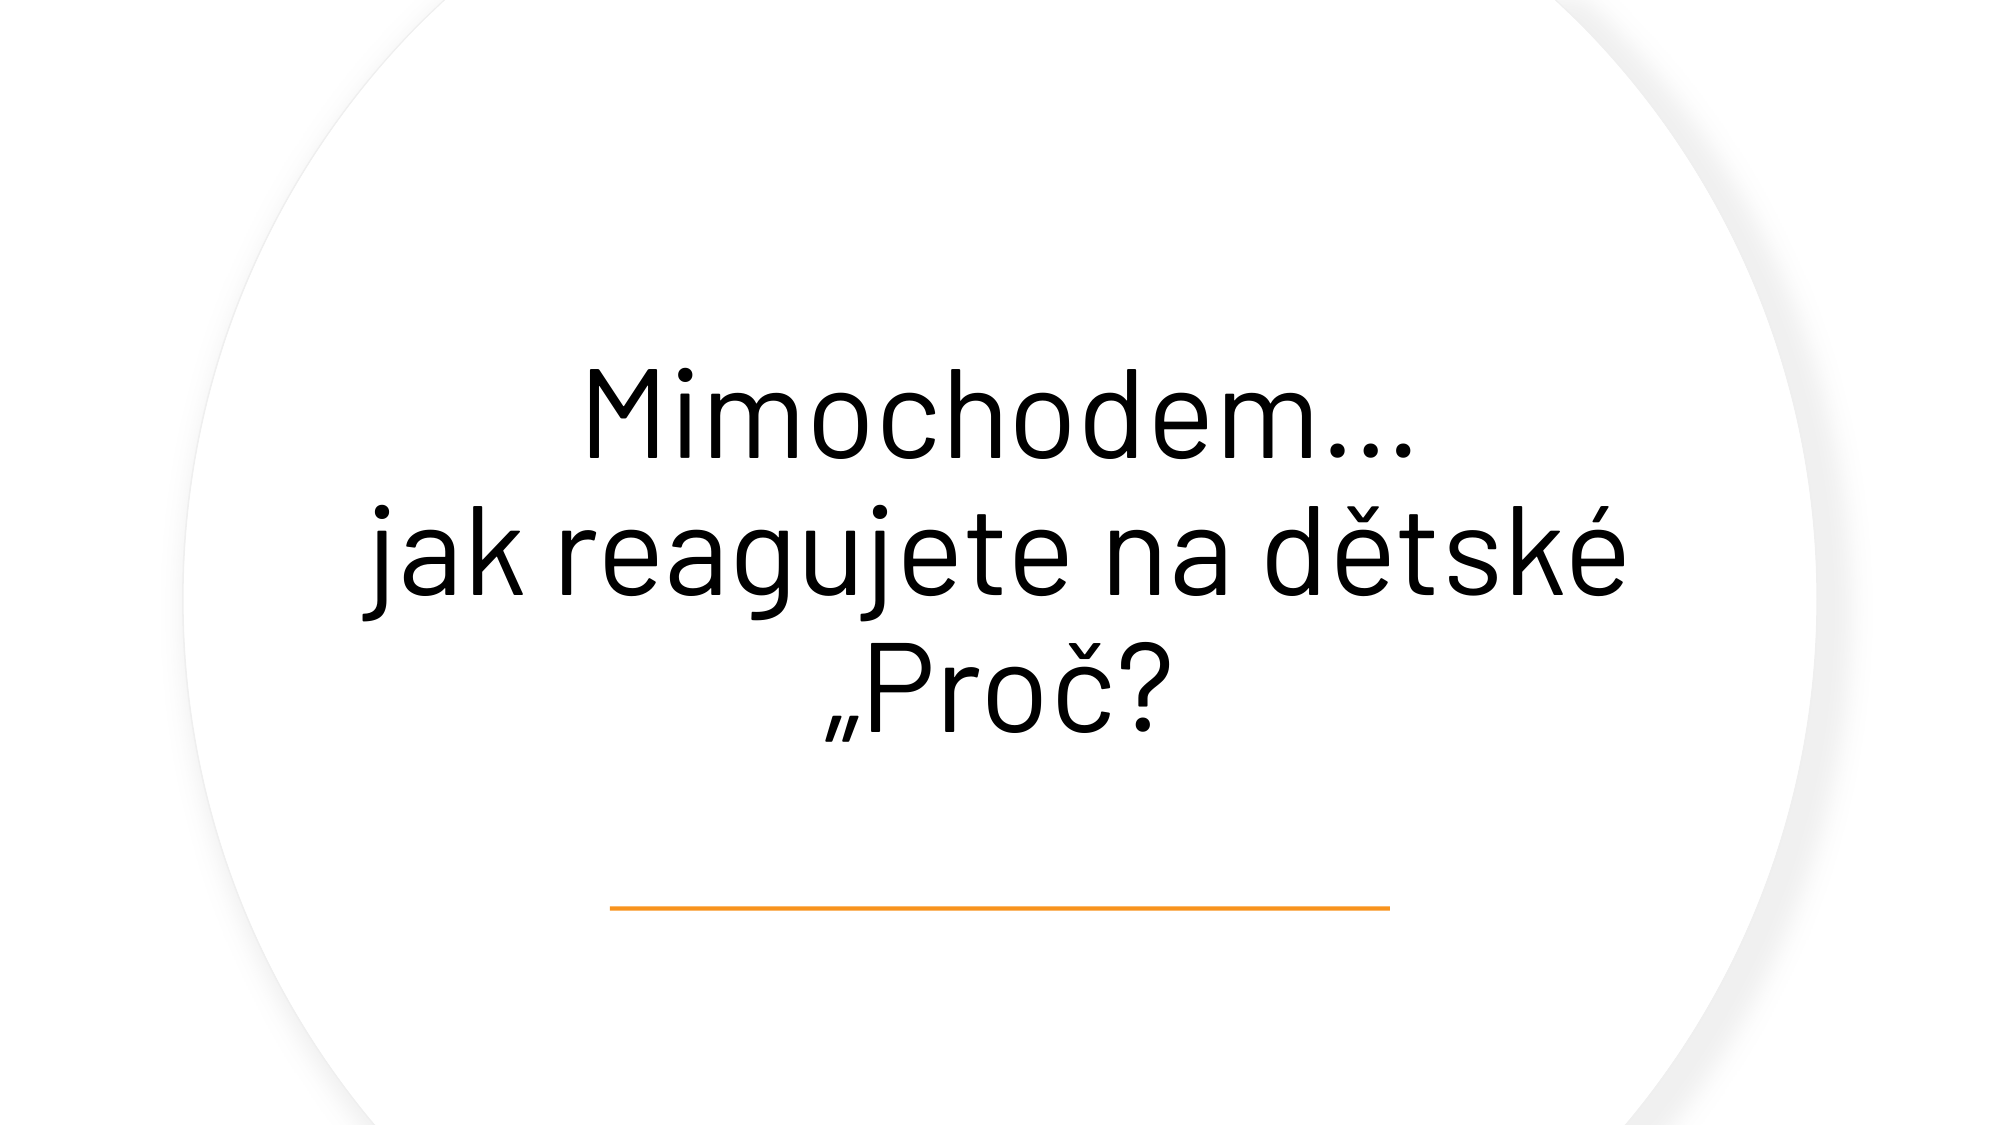

# Mimochodem… jak reagujete na dětské „Proč?